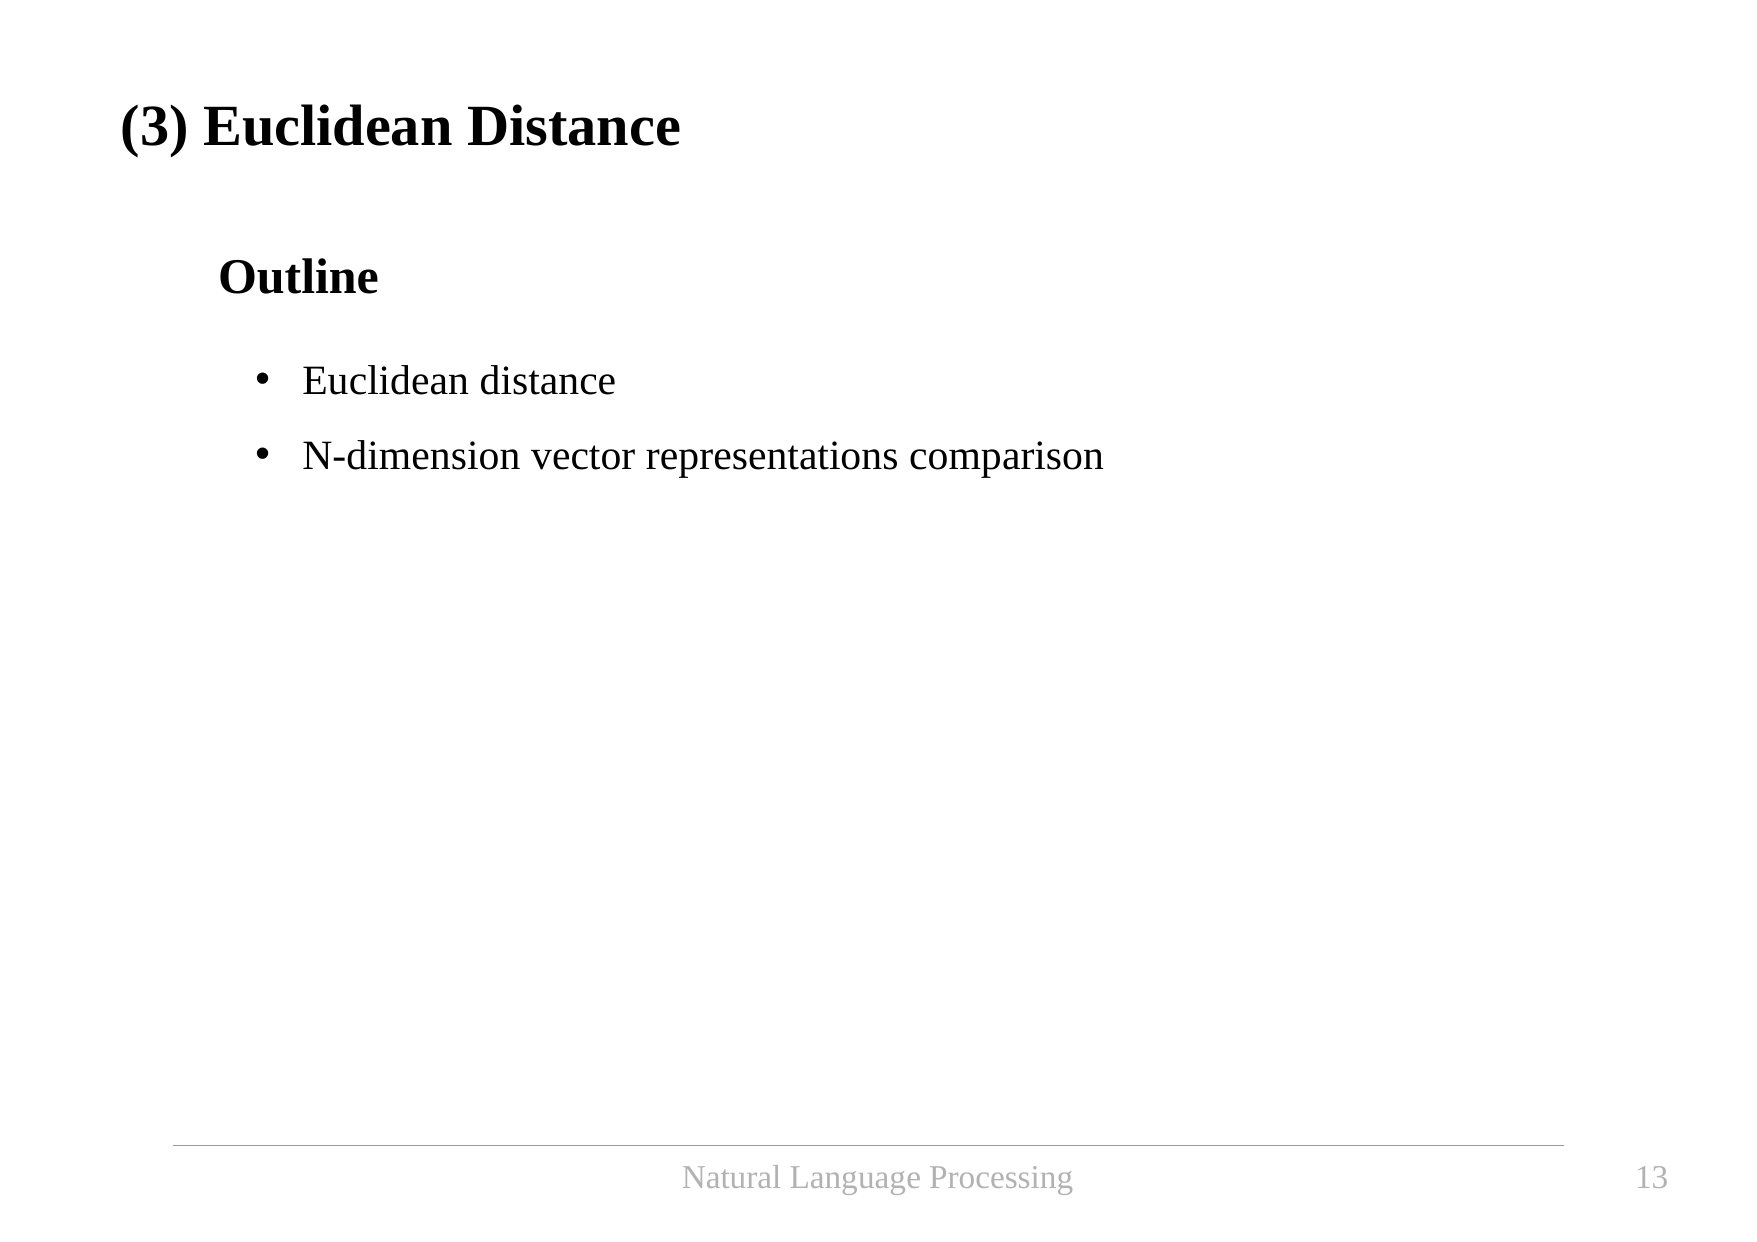

(3) Euclidean Distance
Outline
Euclidean distance
N-dimension vector representations comparison

Natural Language Processing
13